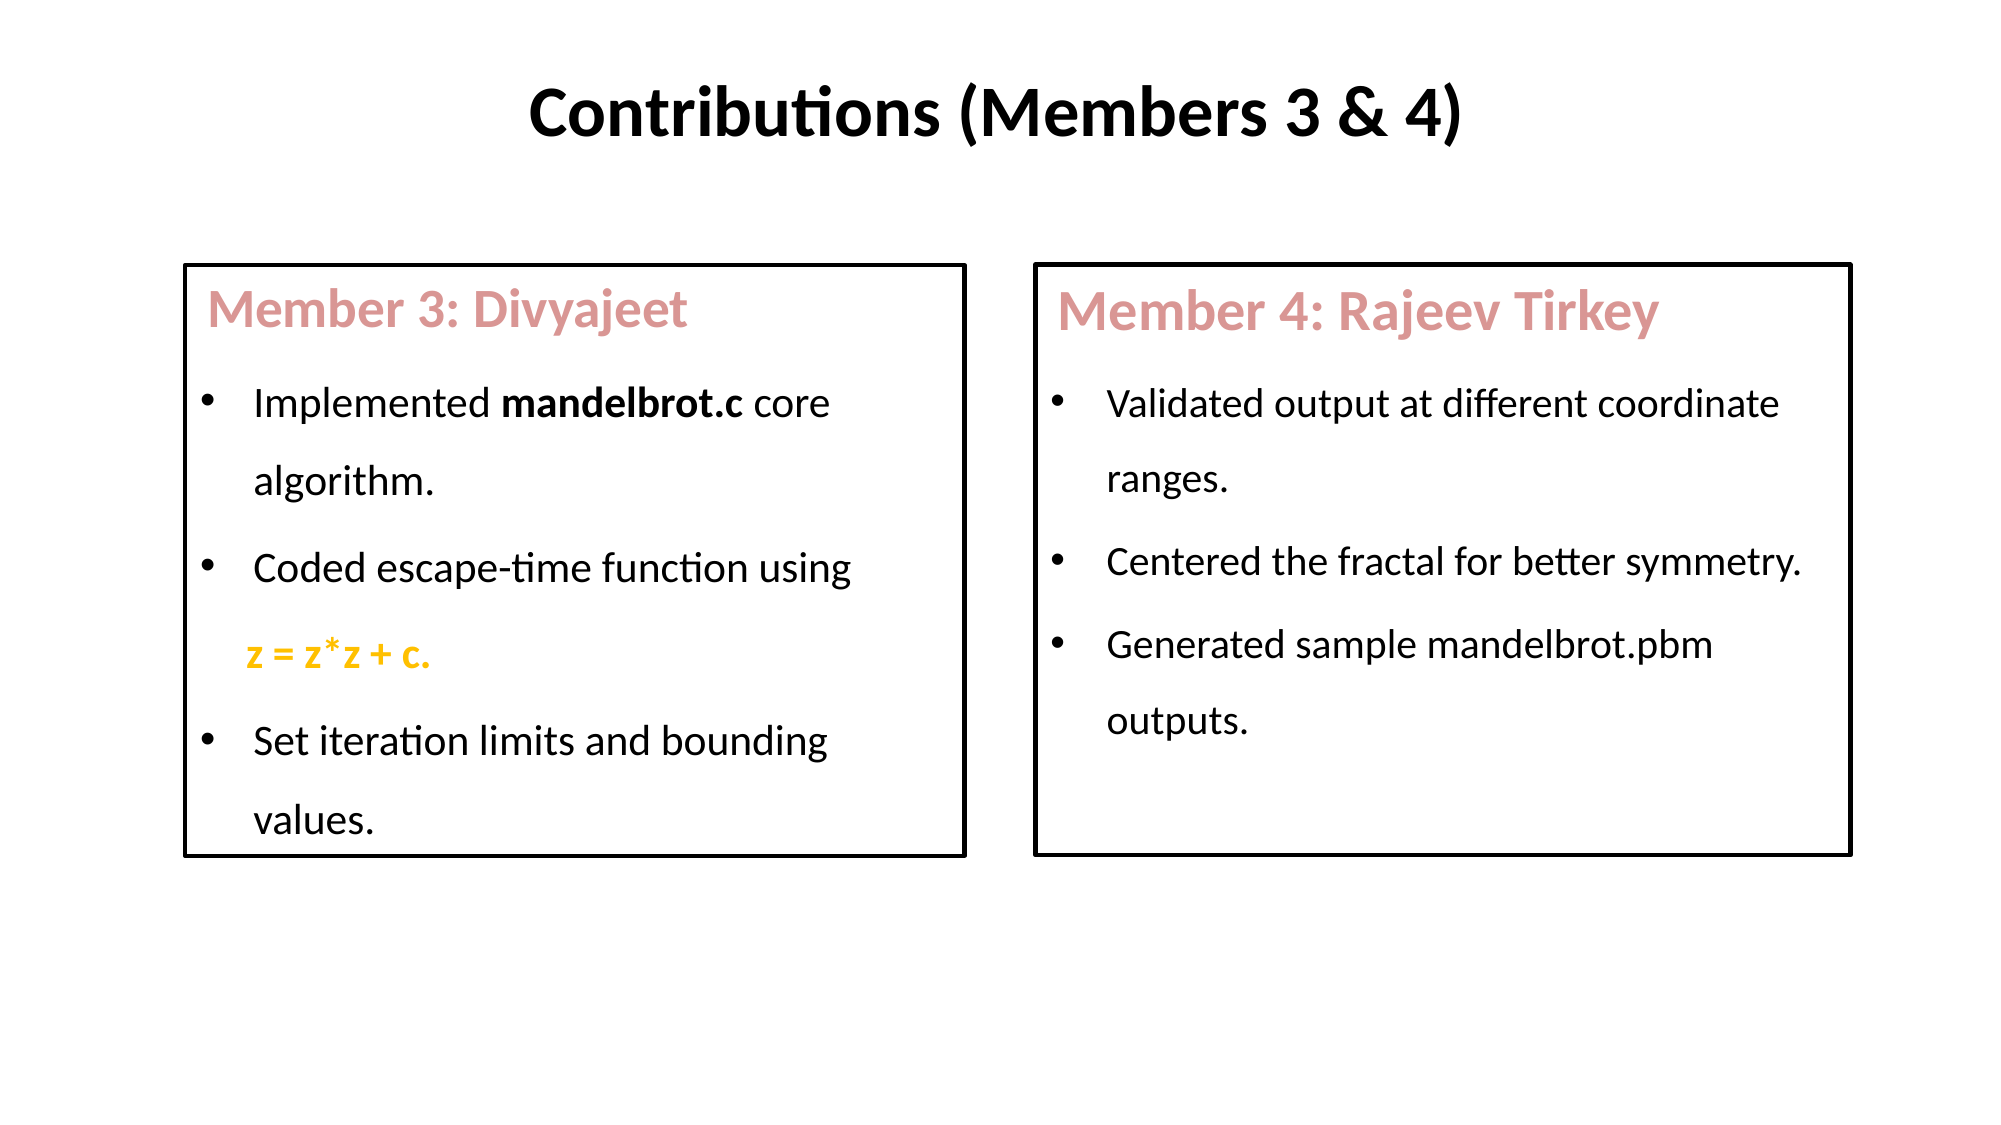

# Contributions (Members 3 & 4)
Member 4: Rajeev Tirkey
Validated output at different coordinate ranges.
Centered the fractal for better symmetry.
Generated sample mandelbrot.pbm outputs.

Member 3: Divyajeet
Implemented mandelbrot.c core algorithm.
Coded escape-time function using
    z = z*z + c.
Set iteration limits and bounding values.